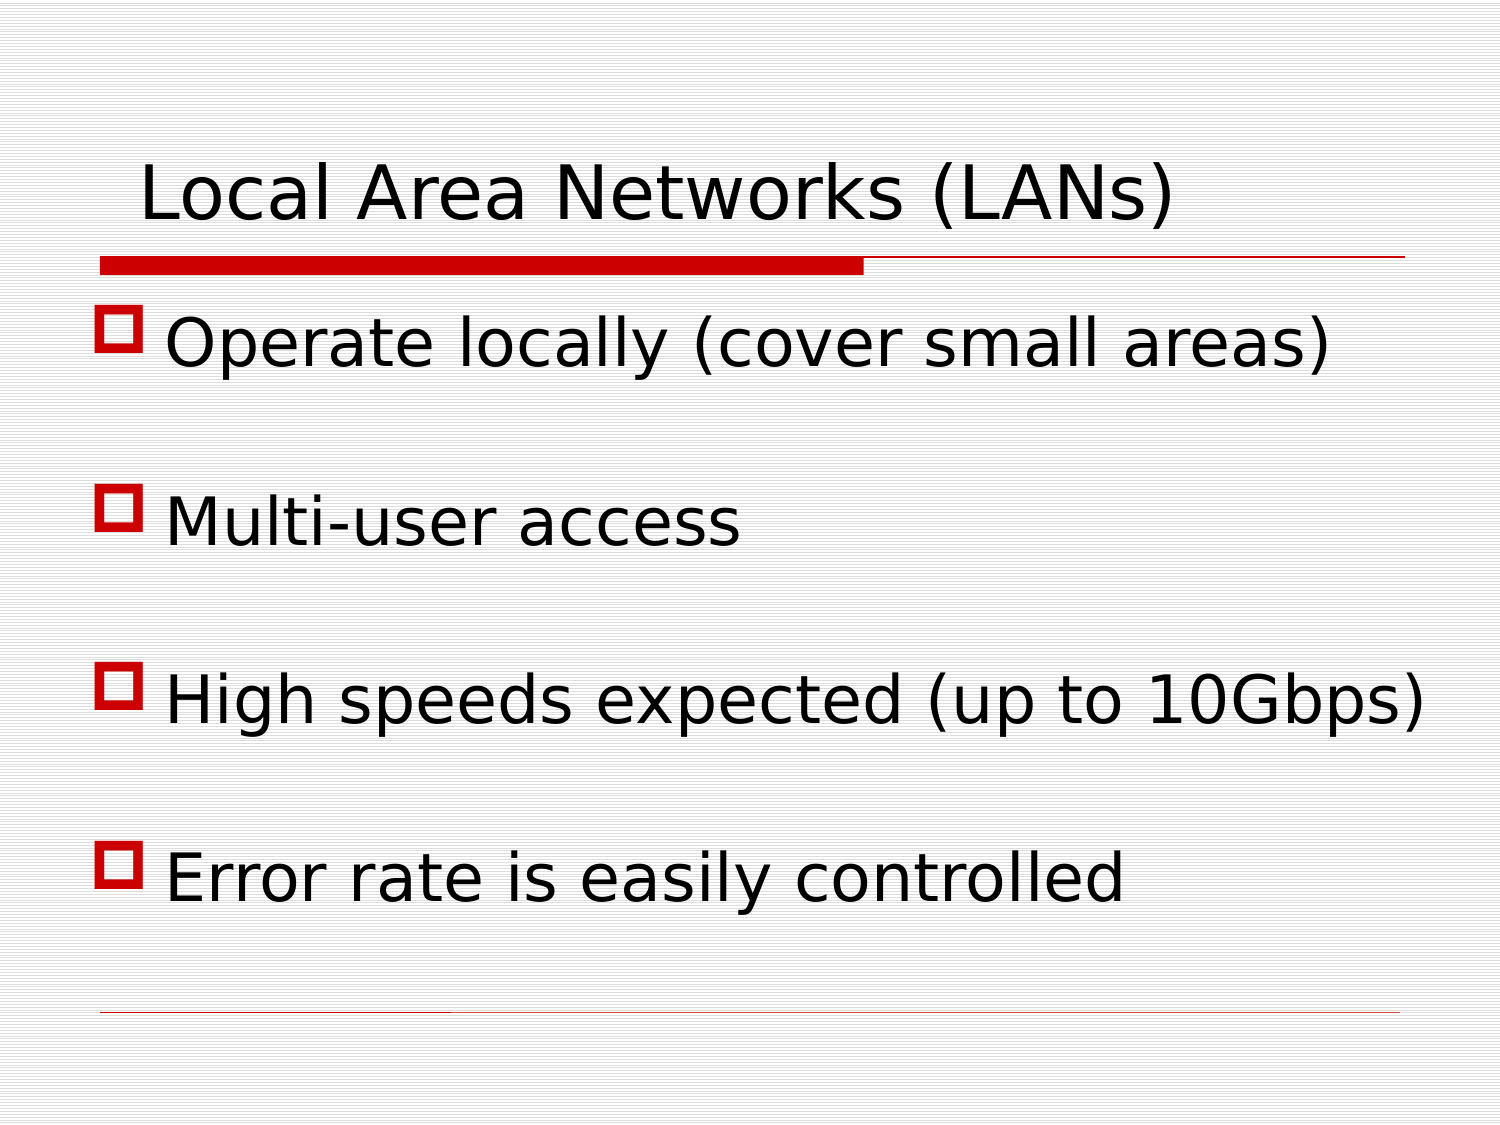

Local Area Networks (LANs)

Operate locally (cover small areas)

Multi-user access

High speeds expected (up to 10Gbps)

Error rate is easily controlled